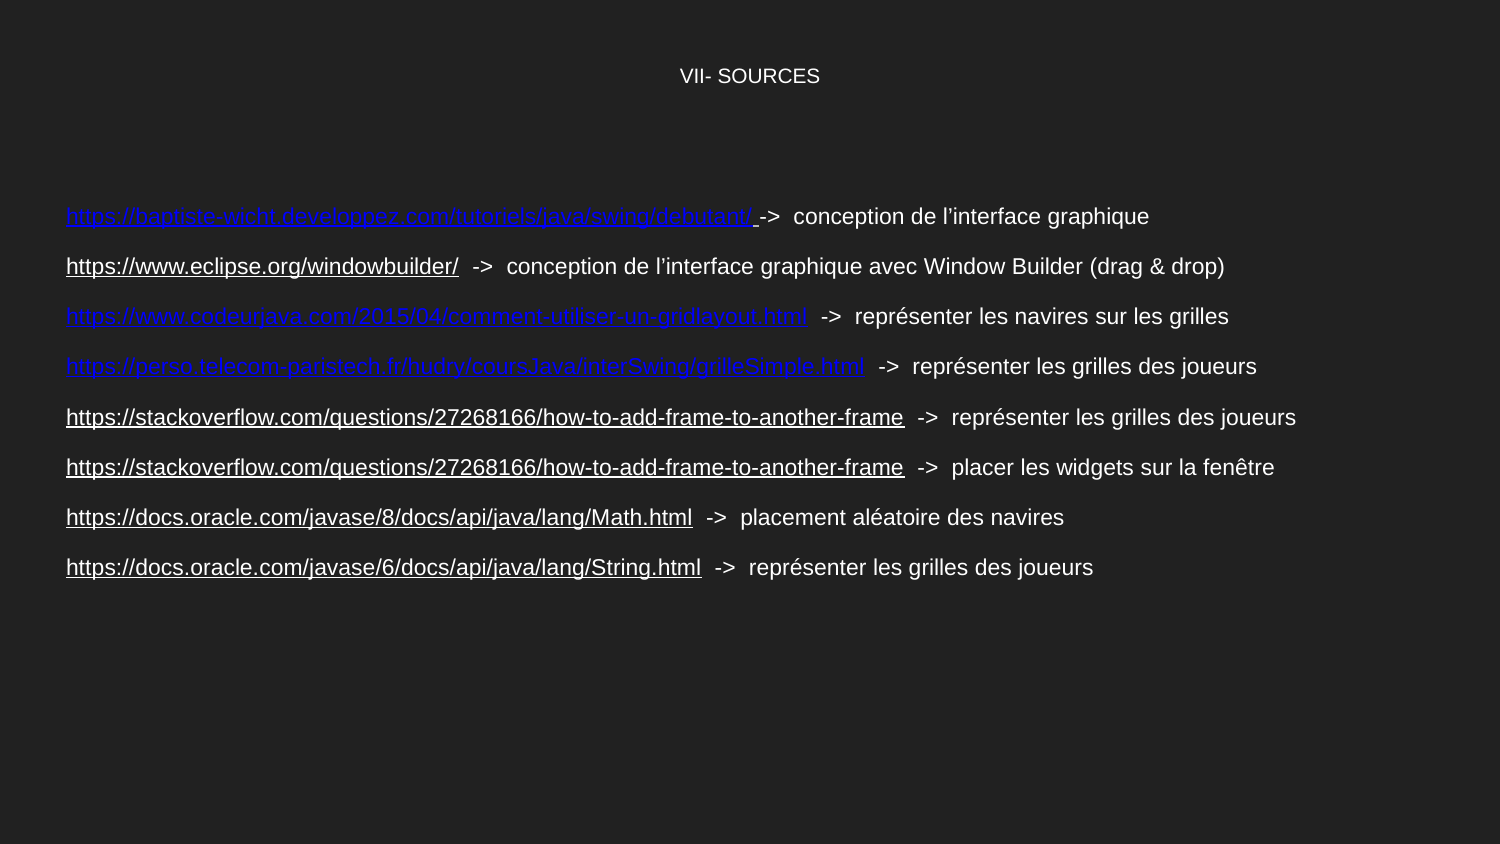

# VII- SOURCES
https://baptiste-wicht.developpez.com/tutoriels/java/swing/debutant/ ->  conception de l’interface graphique
https://www.eclipse.org/windowbuilder/  ->  conception de l’interface graphique avec Window Builder (drag & drop)
https://www.codeurjava.com/2015/04/comment-utiliser-un-gridlayout.html  ->  représenter les navires sur les grilles
https://perso.telecom-paristech.fr/hudry/coursJava/interSwing/grilleSimple.html  ->  représenter les grilles des joueurs
https://stackoverflow.com/questions/27268166/how-to-add-frame-to-another-frame  ->  représenter les grilles des joueurs
https://stackoverflow.com/questions/27268166/how-to-add-frame-to-another-frame  ->  placer les widgets sur la fenêtre
https://docs.oracle.com/javase/8/docs/api/java/lang/Math.html  ->  placement aléatoire des navires
https://docs.oracle.com/javase/6/docs/api/java/lang/String.html  ->  représenter les grilles des joueurs
20